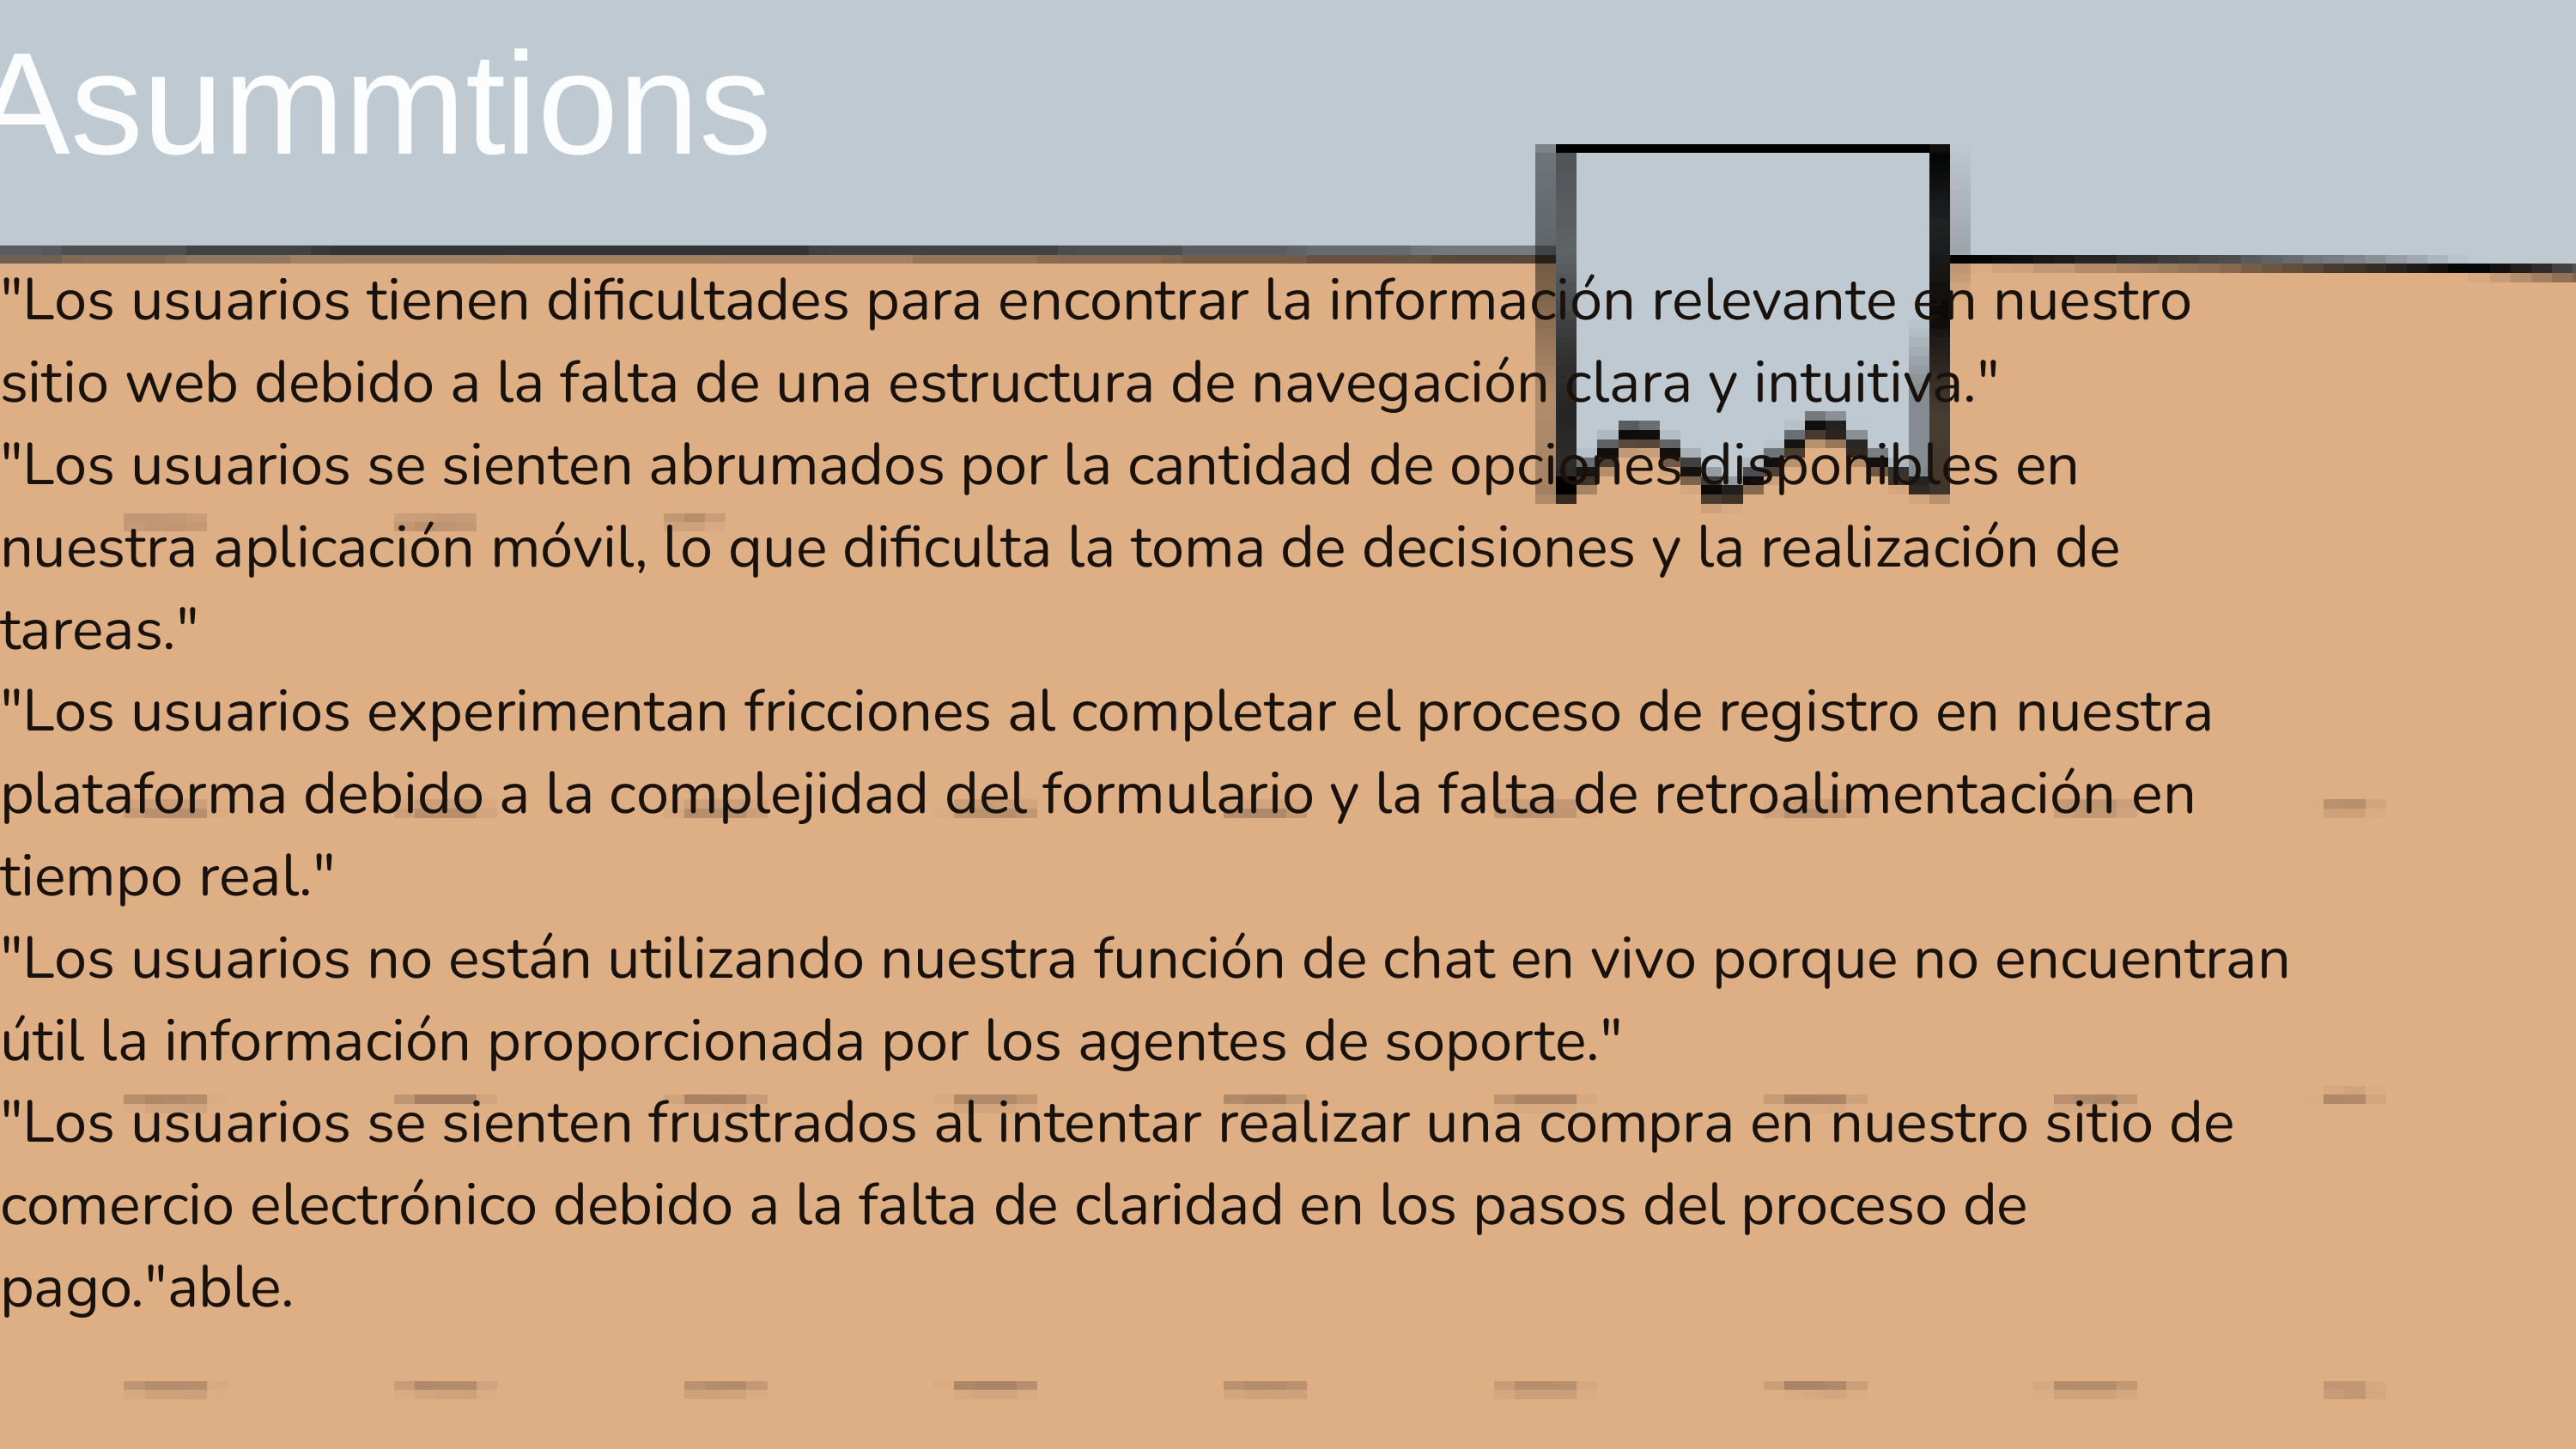

Asummtions
"Los usuarios tienen dificultades para encontrar la información relevante en nuestro sitio web debido a la falta de una estructura de navegación clara y intuitiva."
"Los usuarios se sienten abrumados por la cantidad de opciones disponibles en nuestra aplicación móvil, lo que dificulta la toma de decisiones y la realización de tareas."
"Los usuarios experimentan fricciones al completar el proceso de registro en nuestra plataforma debido a la complejidad del formulario y la falta de retroalimentación en tiempo real."
"Los usuarios no están utilizando nuestra función de chat en vivo porque no encuentran útil la información proporcionada por los agentes de soporte."
"Los usuarios se sienten frustrados al intentar realizar una compra en nuestro sitio de comercio electrónico debido a la falta de claridad en los pasos del proceso de pago."able.